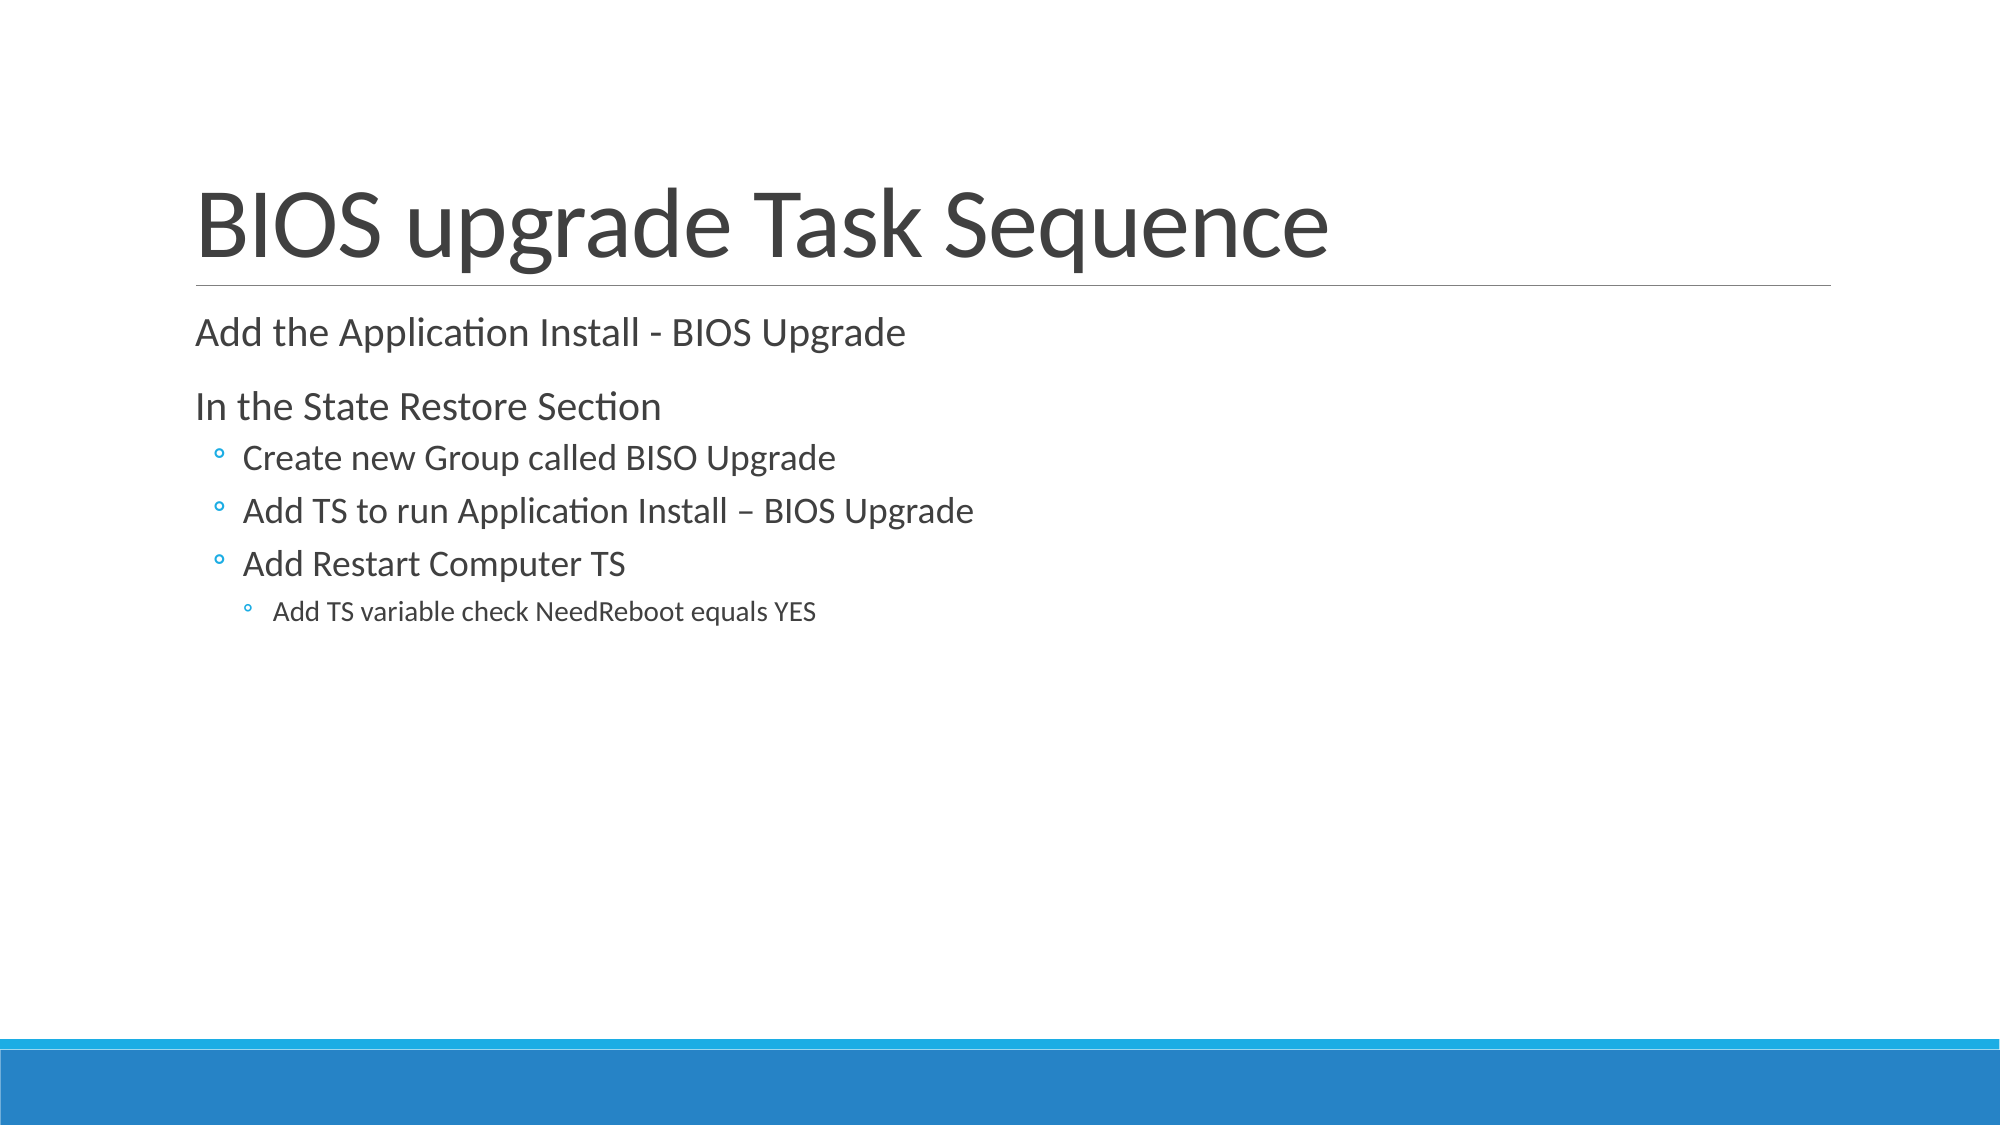

# BIOS upgrade Task Sequence
Add the Application Install - BIOS Upgrade
In the State Restore Section
Create new Group called BISO Upgrade
Add TS to run Application Install – BIOS Upgrade
Add Restart Computer TS
Add TS variable check NeedReboot equals YES